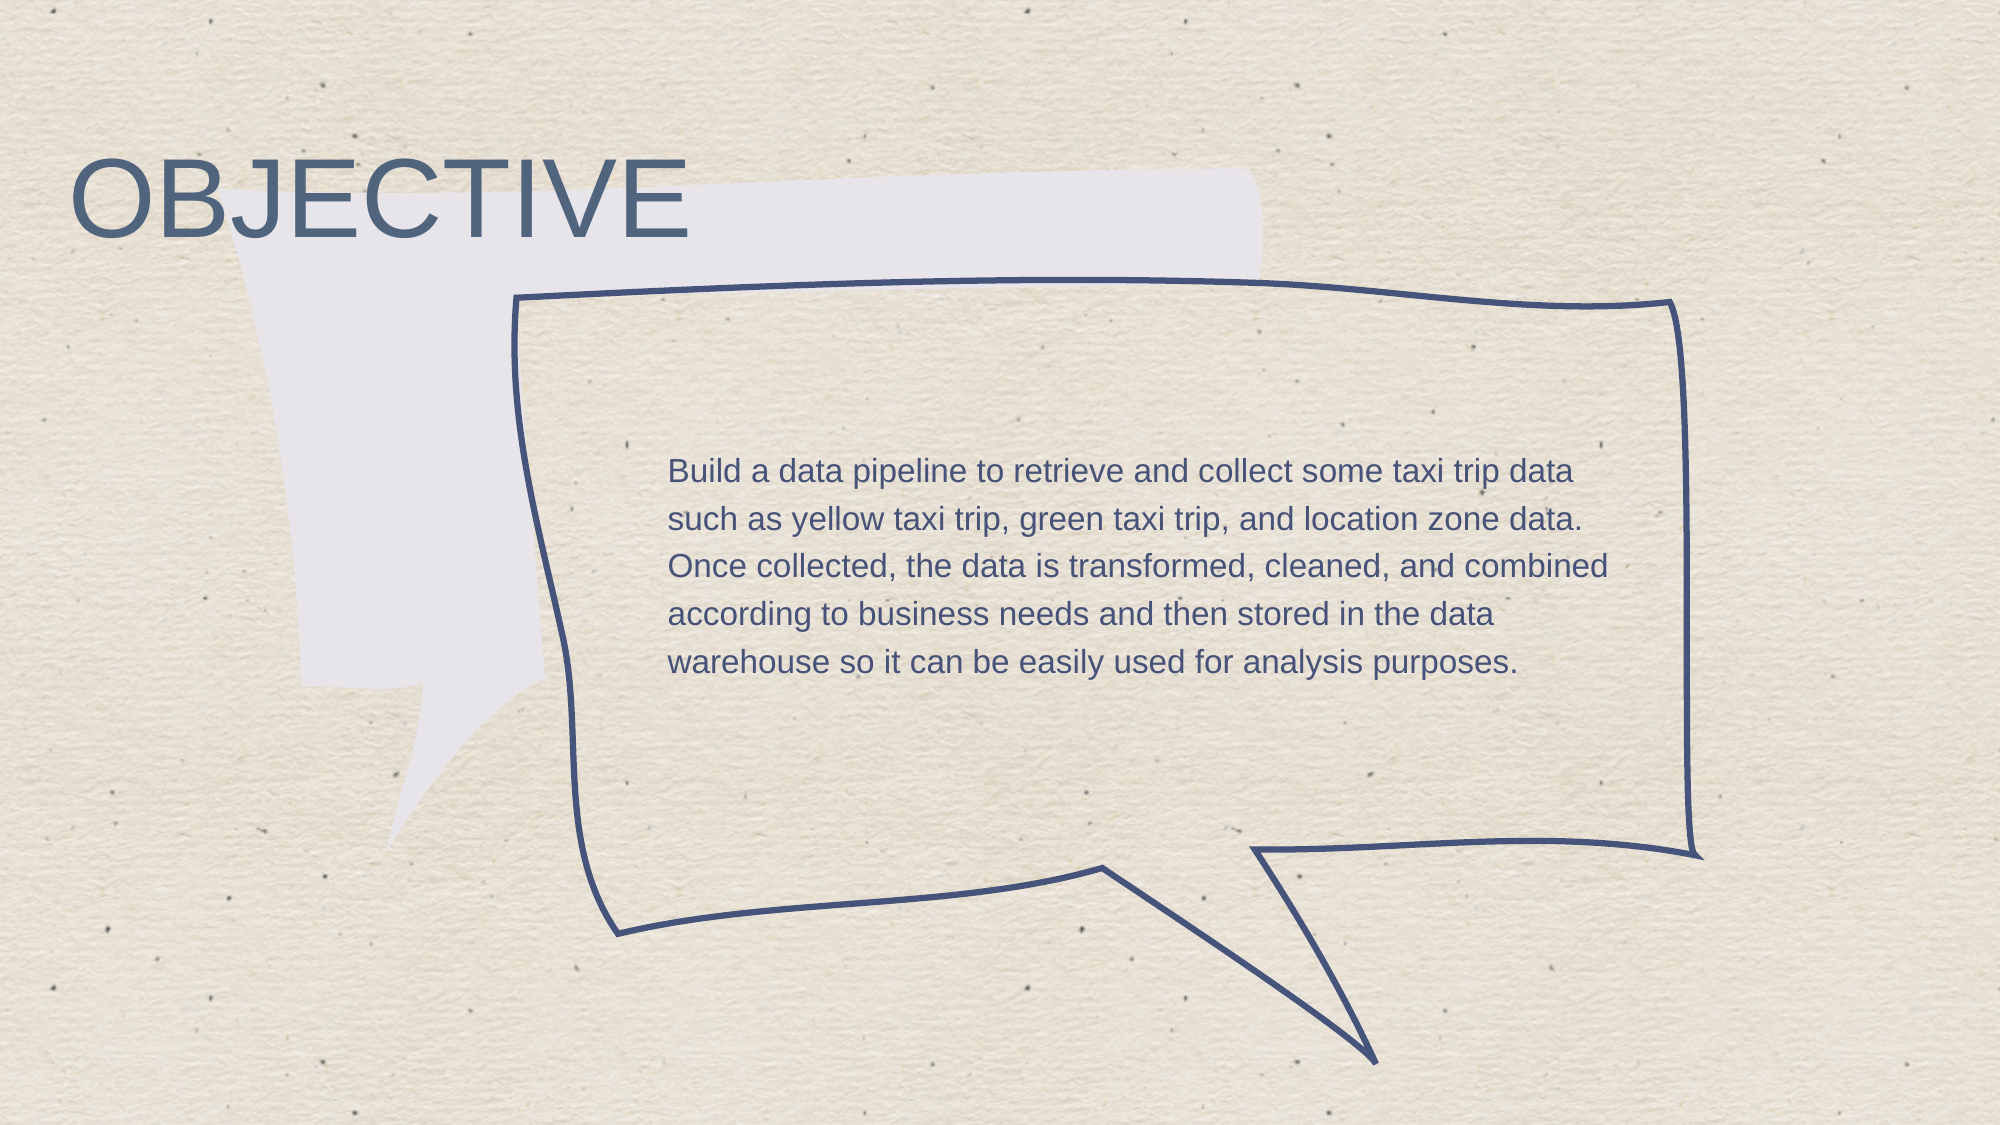

OBJECTIVE

Build a data pipeline to retrieve and collect some taxi trip data such as yellow taxi trip, green taxi trip, and location zone data. Once collected, the data is transformed, cleaned, and combined according to business needs and then stored in the data warehouse so it can be easily used for analysis purposes.